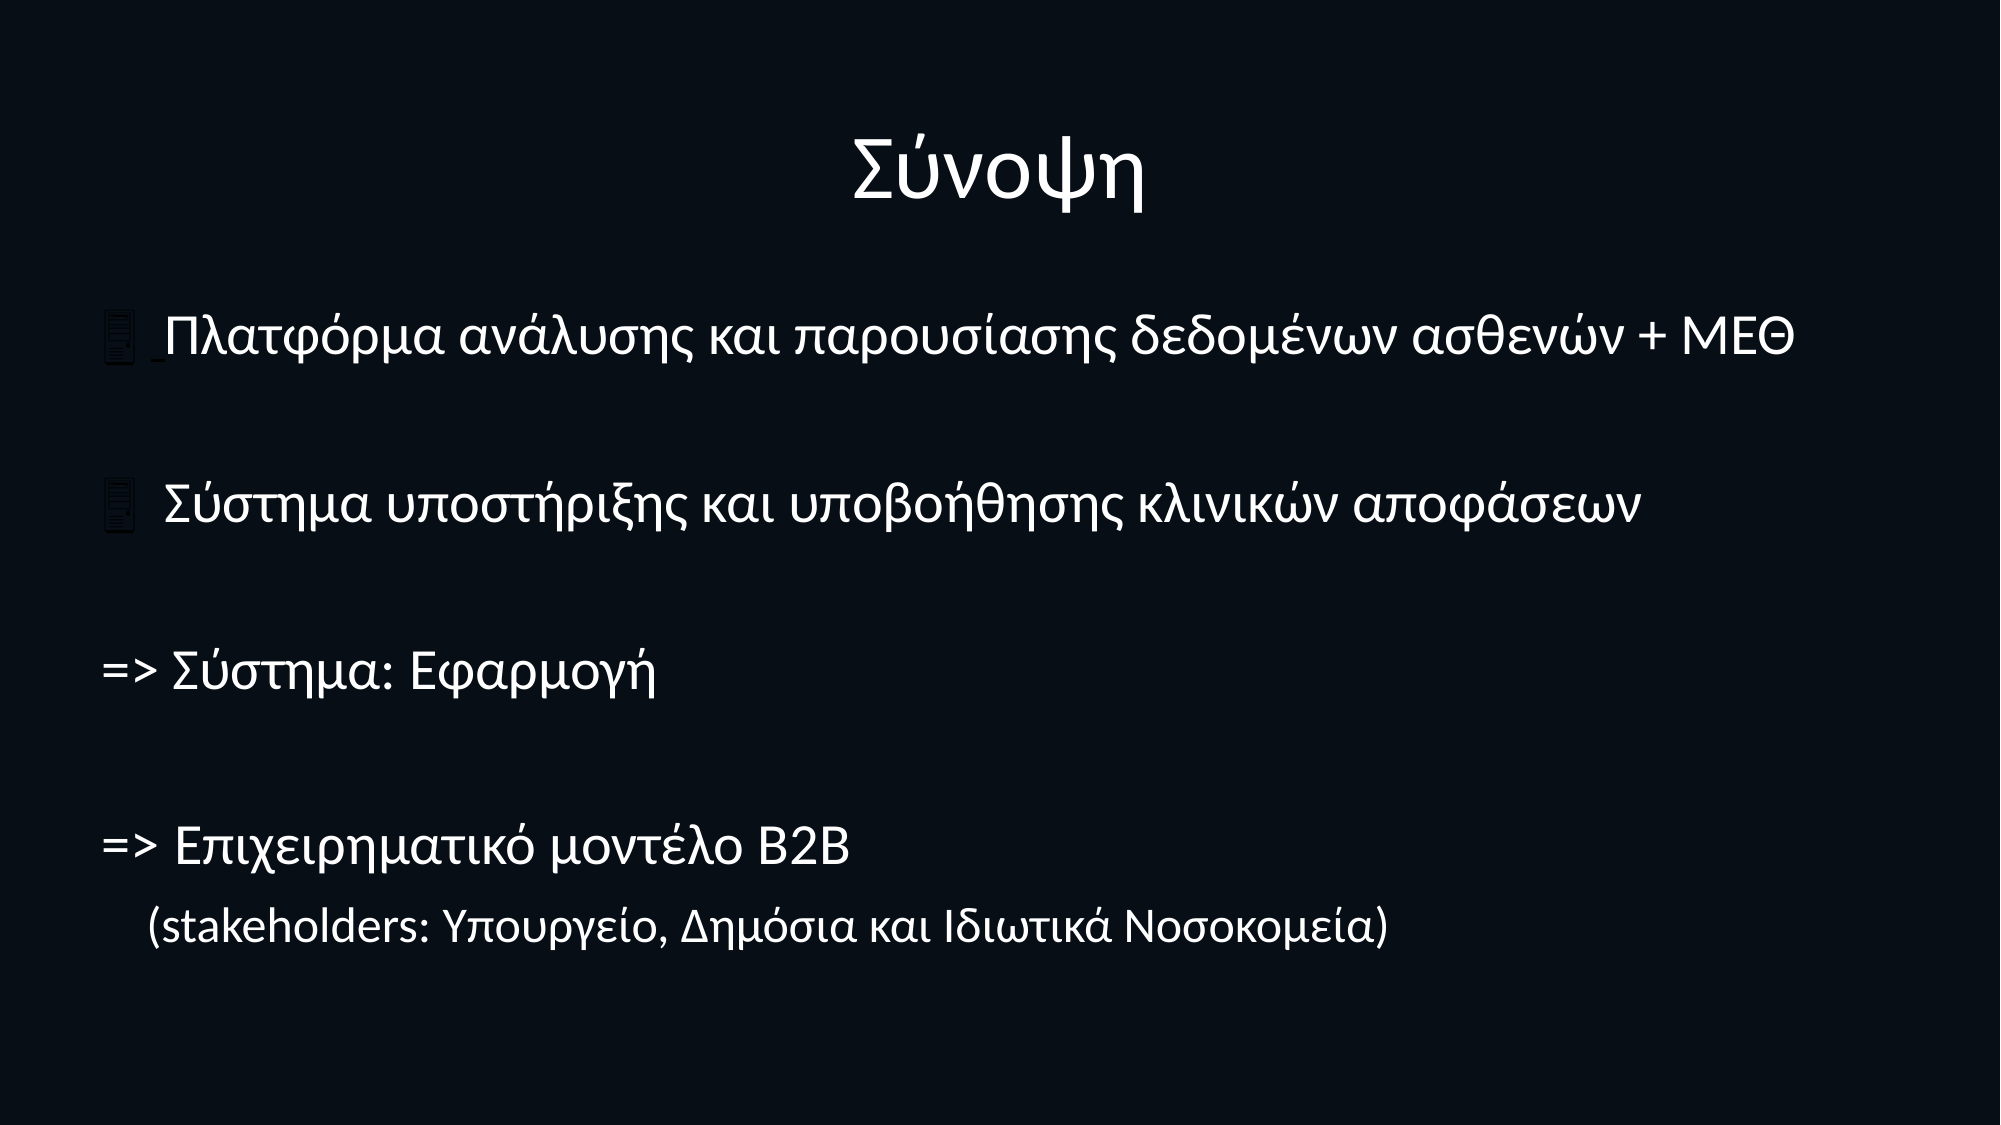

# Σύνοψη
🖥️  Πλατφόρμα ανάλυσης και παρουσίασης δεδομένων ασθενών + ΜΕΘ

🖥️  Σύστημα υποστήριξης και υποβοήθησης κλινικών αποφάσεων

=> Σύστημα: Εφαρμογή

=> Επιχειρηματικό μοντέλο Β2Β
    (stakeholders: Υπουργείο, Δημόσια και Ιδιωτικά Νοσοκομεία)